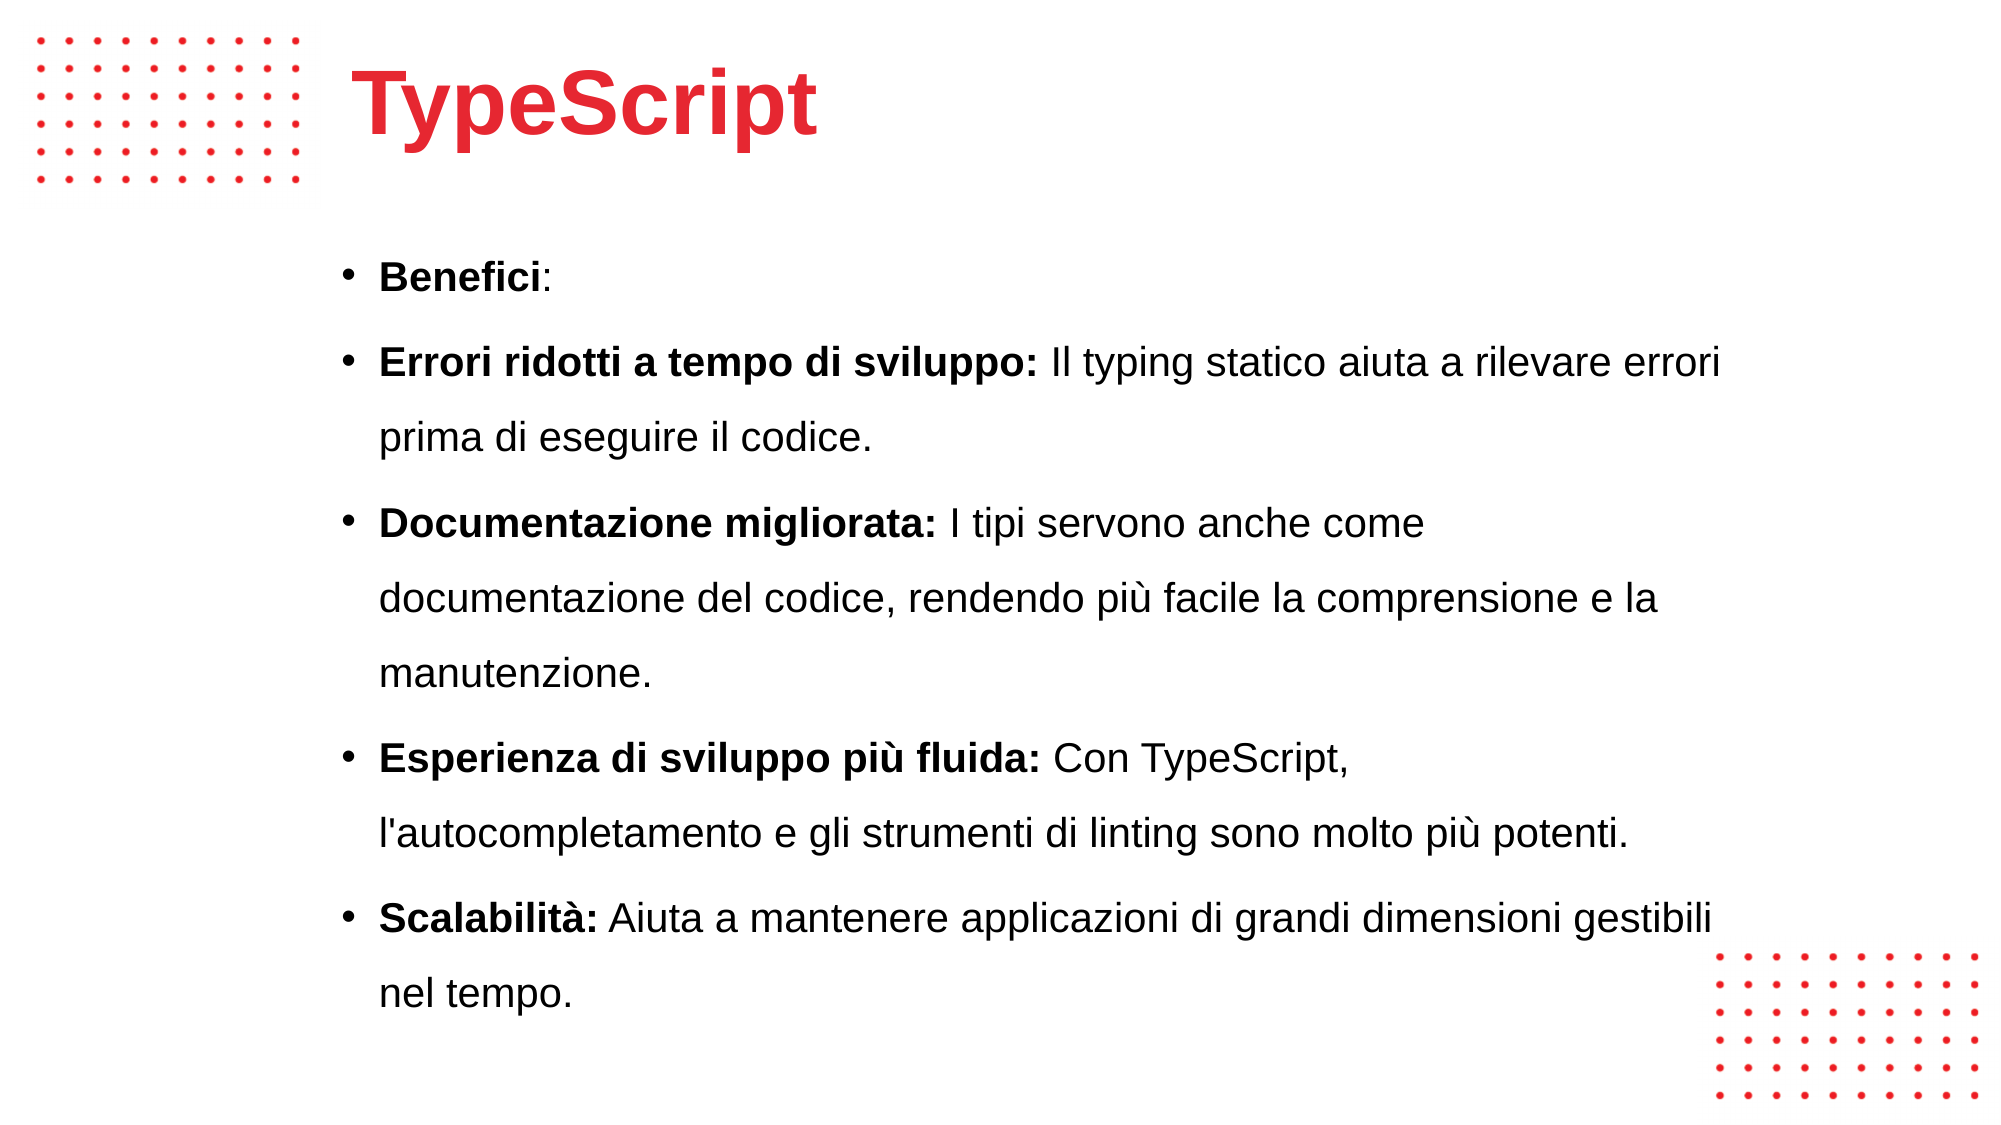

# TypeScript
Benefici:
Errori ridotti a tempo di sviluppo: Il typing statico aiuta a rilevare errori prima di eseguire il codice.
Documentazione migliorata: I tipi servono anche come documentazione del codice, rendendo più facile la comprensione e la manutenzione.
Esperienza di sviluppo più fluida: Con TypeScript, l'autocompletamento e gli strumenti di linting sono molto più potenti.
Scalabilità: Aiuta a mantenere applicazioni di grandi dimensioni gestibili nel tempo.